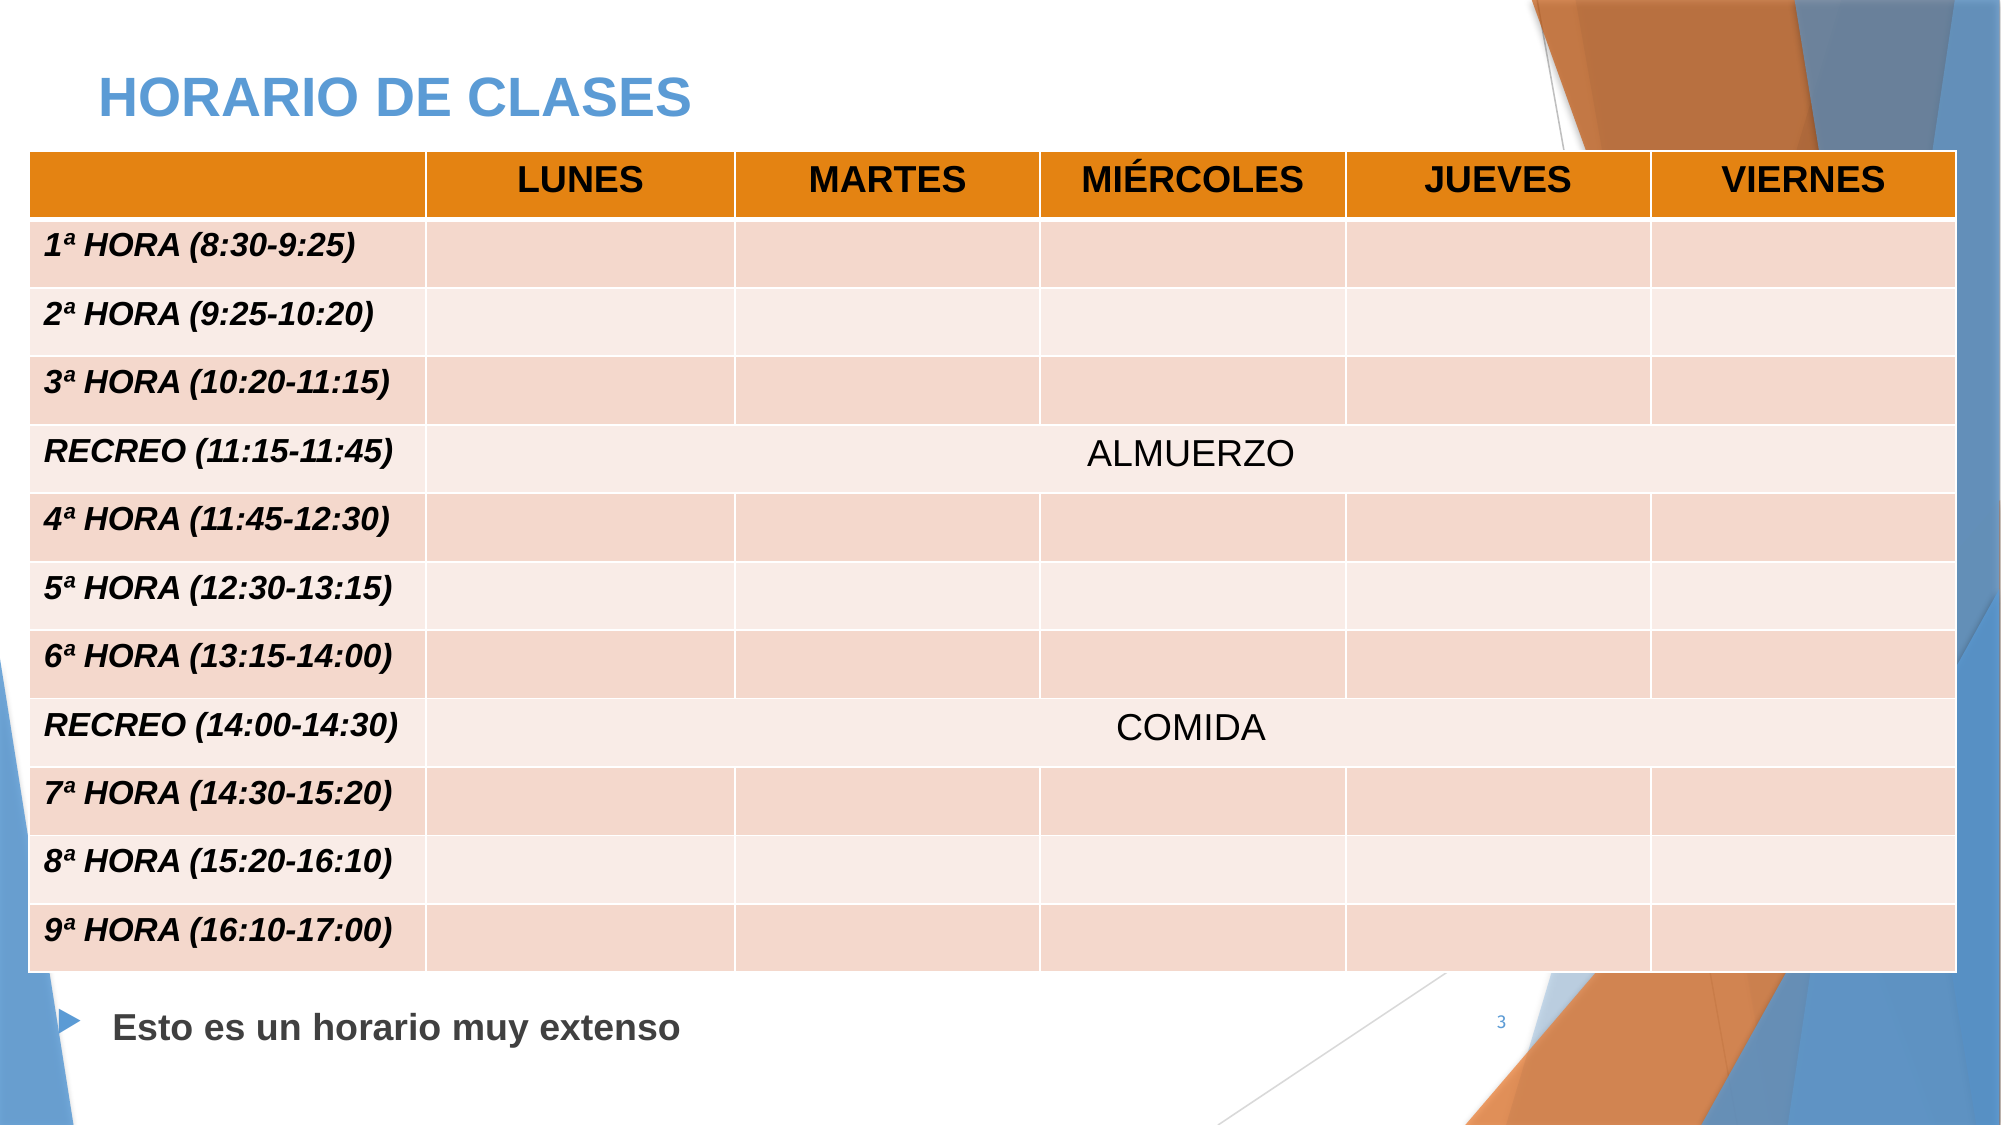

# HORARIO DE CLASES
|  | LUNES | MARTES | MIÉRCOLES | JUEVES | VIERNES |
| --- | --- | --- | --- | --- | --- |
| 1ª HORA (8:30-9:25) |  |  |  |  |  |
| 2ª HORA (9:25-10:20) |  |  |  |  |  |
| 3ª HORA (10:20-11:15) |  |  |  |  |  |
| RECREO (11:15-11:45) | ALMUERZO |  |  |  |  |
| 4ª HORA (11:45-12:30) |  |  |  |  |  |
| 5ª HORA (12:30-13:15) |  |  |  |  |  |
| 6ª HORA (13:15-14:00) |  |  |  |  |  |
| RECREO (14:00-14:30) | COMIDA |  |  |  |  |
| 7ª HORA (14:30-15:20) |  |  |  |  |  |
| 8ª HORA (15:20-16:10) |  |  |  |  |  |
| 9ª HORA (16:10-17:00) |  |  |  |  |  |
3
Esto es un horario muy extenso